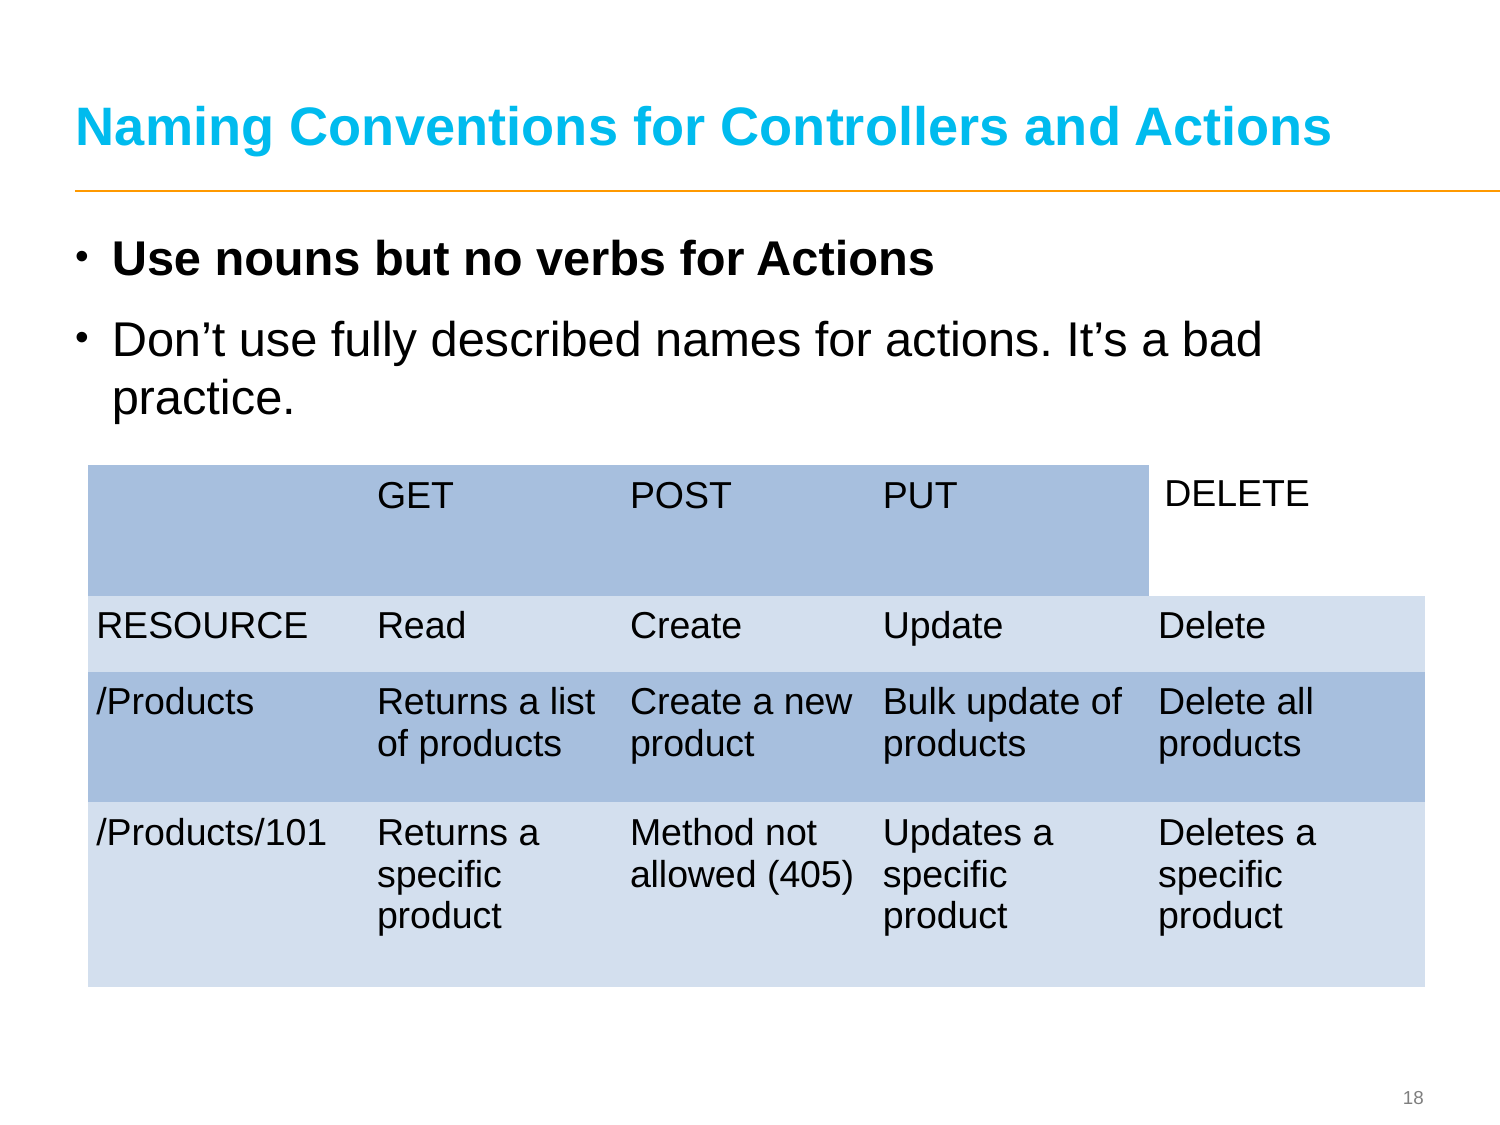

# Naming Conventions for Controllers and Actions
Use nouns but no verbs for Actions
Don’t use fully described names for actions. It’s a bad practice.
|  | GET | POST | PUT | DELETE |
| --- | --- | --- | --- | --- |
| RESOURCE | Read | Create | Update | Delete |
| /Products | Returns a list of products | Create a new product | Bulk update of products | Delete all products |
| /Products/101 | Returns a specific product | Method not allowed (405) | Updates a specific product | Deletes a specific product |